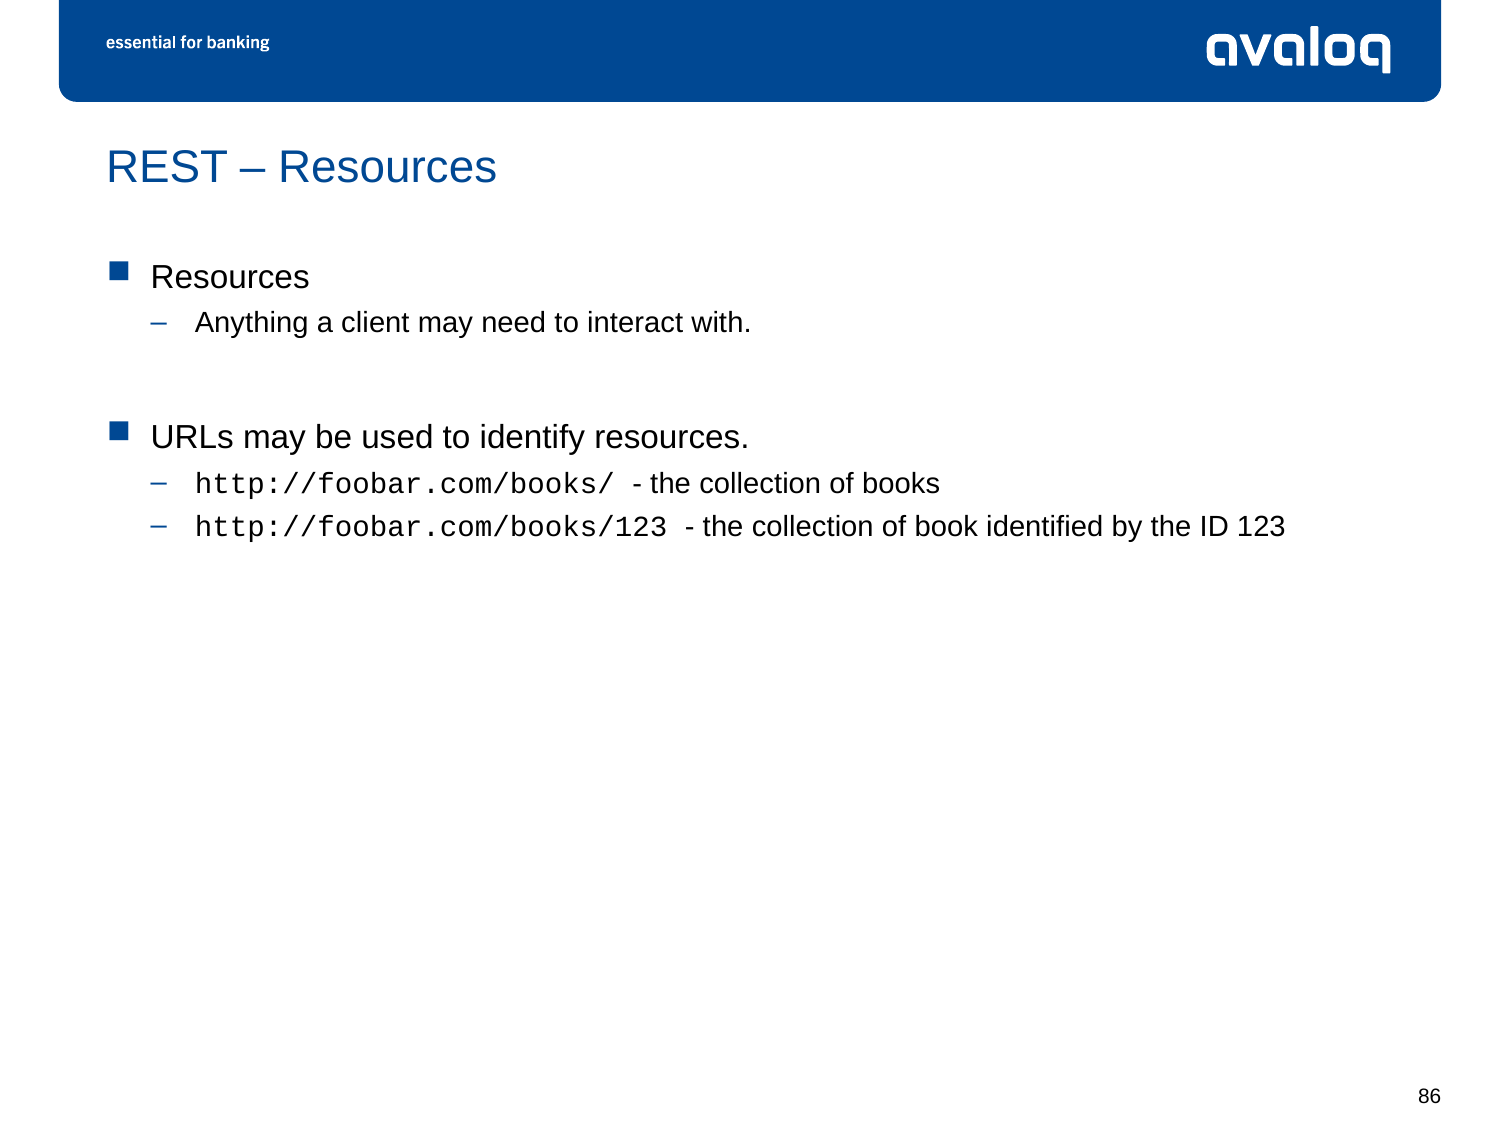

# REST – Resources
Resources
Anything a client may need to interact with.

URLs may be used to identify resources.
http://foobar.com/books/ - the collection of books
http://foobar.com/books/123 - the collection of book identified by the ID 123

86